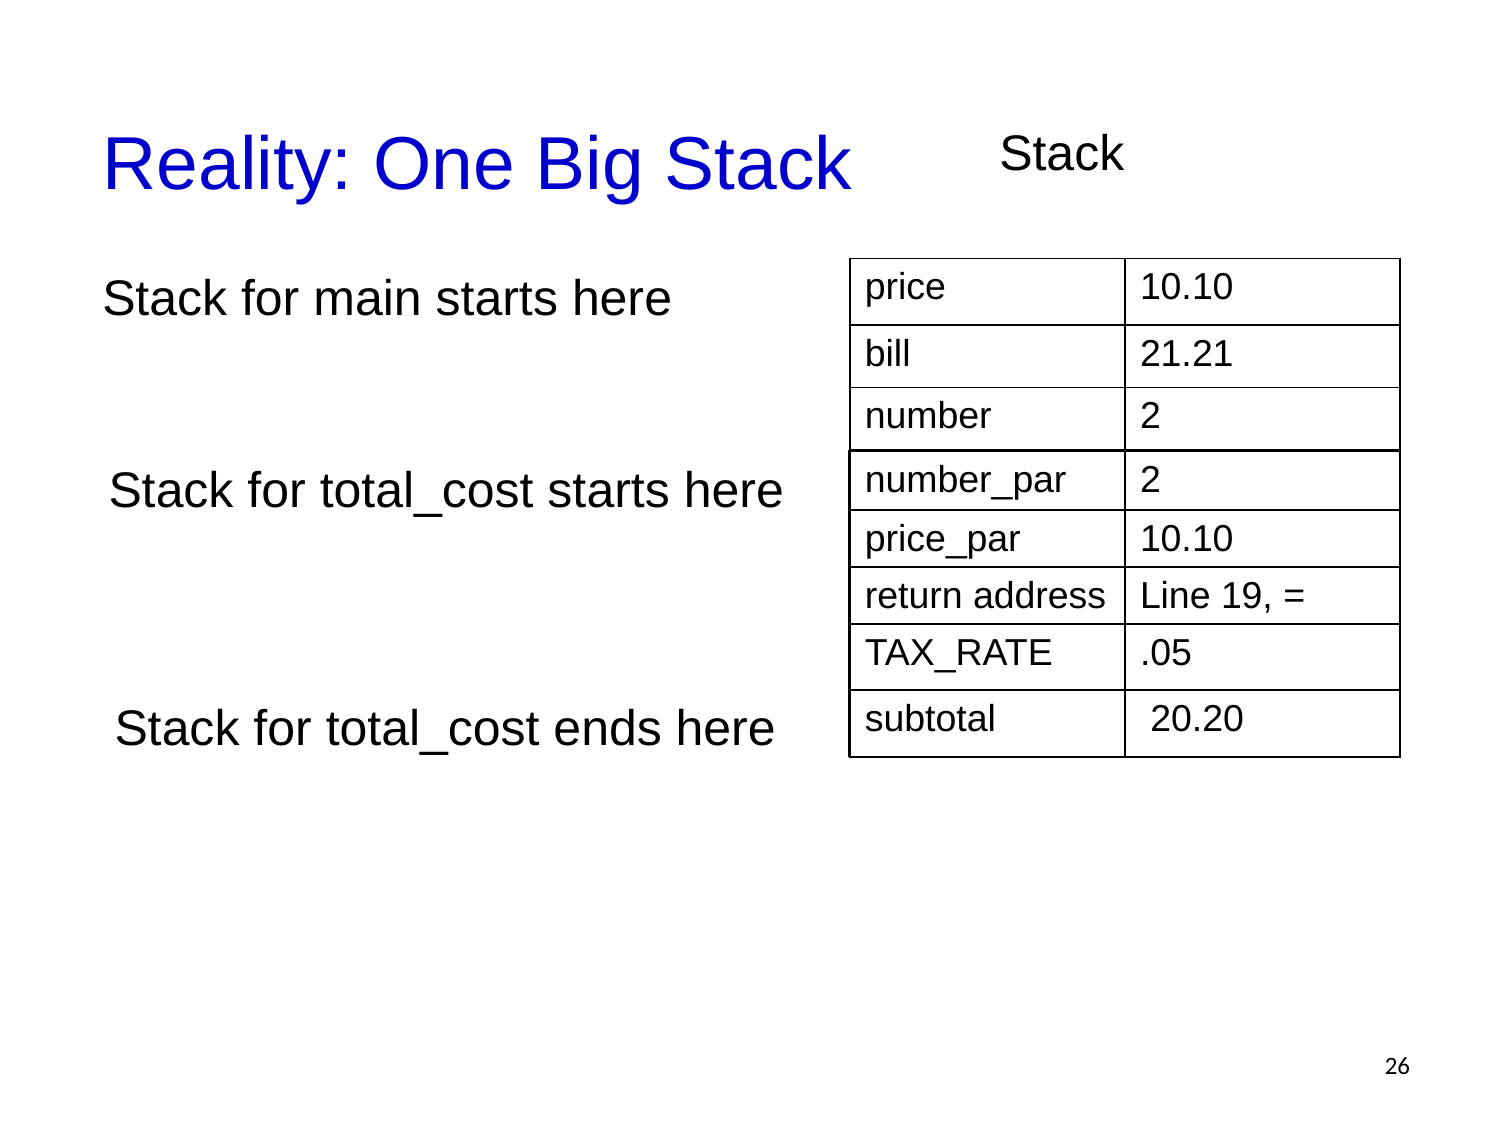

# Reality: One Big Stack
Stack
Stack for main starts here
| price | 10.10 |
| --- | --- |
| bill |  |
| number | 2 |
| price | 10.10 |
| --- | --- |
| bill | 21.21 |
| number | 2 |
Stack for total_cost starts here
| number\_par | 2 |
| --- | --- |
| price\_par | 10.10 |
| return address | Line 19, = |
| TAX\_RATE |  |
| subtotal |  |
| number\_par | 2 |
| --- | --- |
| price\_par |  |
| return address |  |
| TAX\_RATE |  |
| subtotal |  |
| number\_par | 2 |
| --- | --- |
| price\_par | 10.10 |
| return address | Line 19, = |
| TAX\_RATE | .05 |
| subtotal |  |
| number\_par | 2 |
| --- | --- |
| price\_par | 10.10 |
| return address | Line 19, = |
| TAX\_RATE | .05 |
| subtotal | 20.20 |
| number\_par |  |
| --- | --- |
| price\_par |  |
| return address |  |
| TAX\_RATE |  |
| subtotal |  |
Stack for total_cost ends here
26